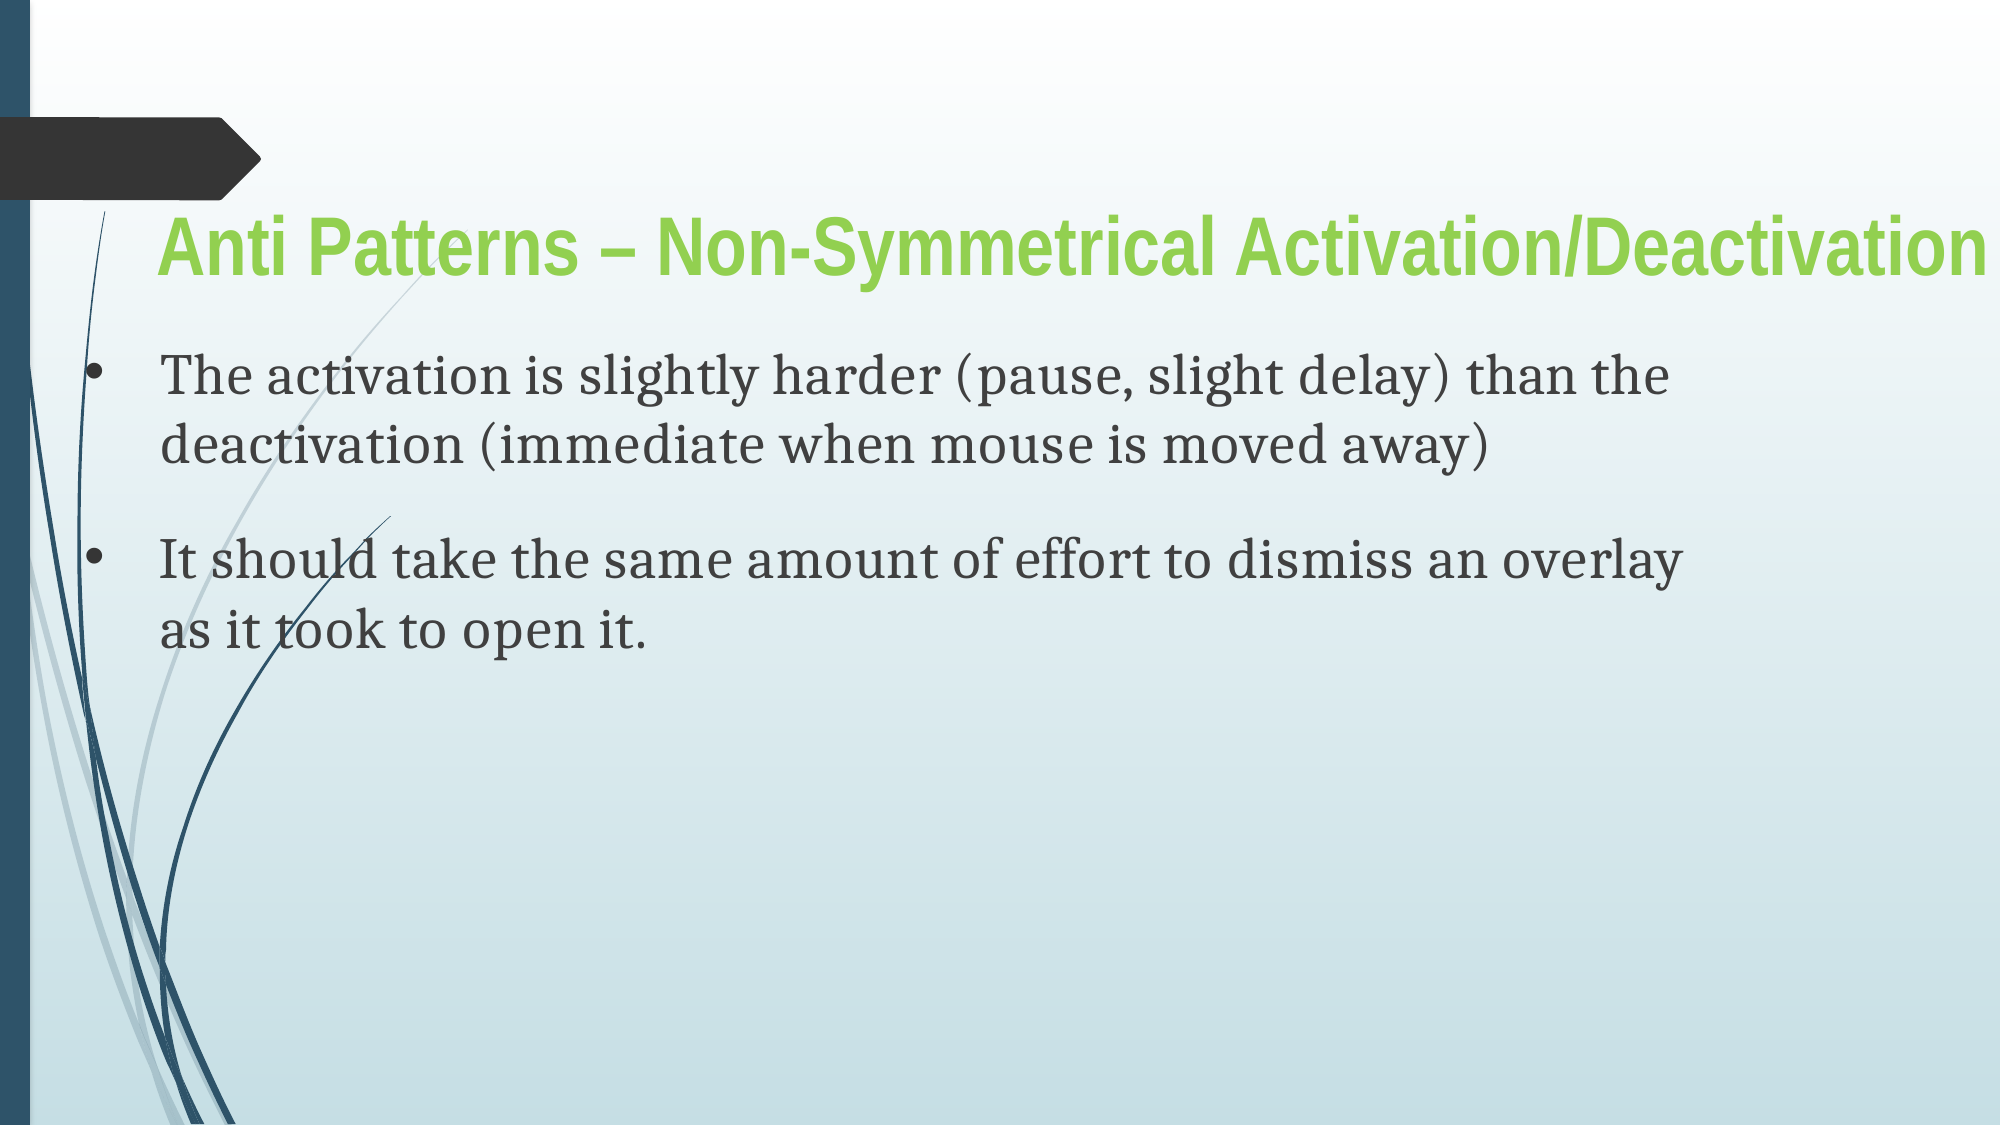

Anti Patterns – Non-Symmetrical Activation/Deactivation
The activation is slightly harder (pause, slight delay) than the deactivation (immediate when mouse is moved away)
It should take the same amount of effort to dismiss an overlay as it took to open it.